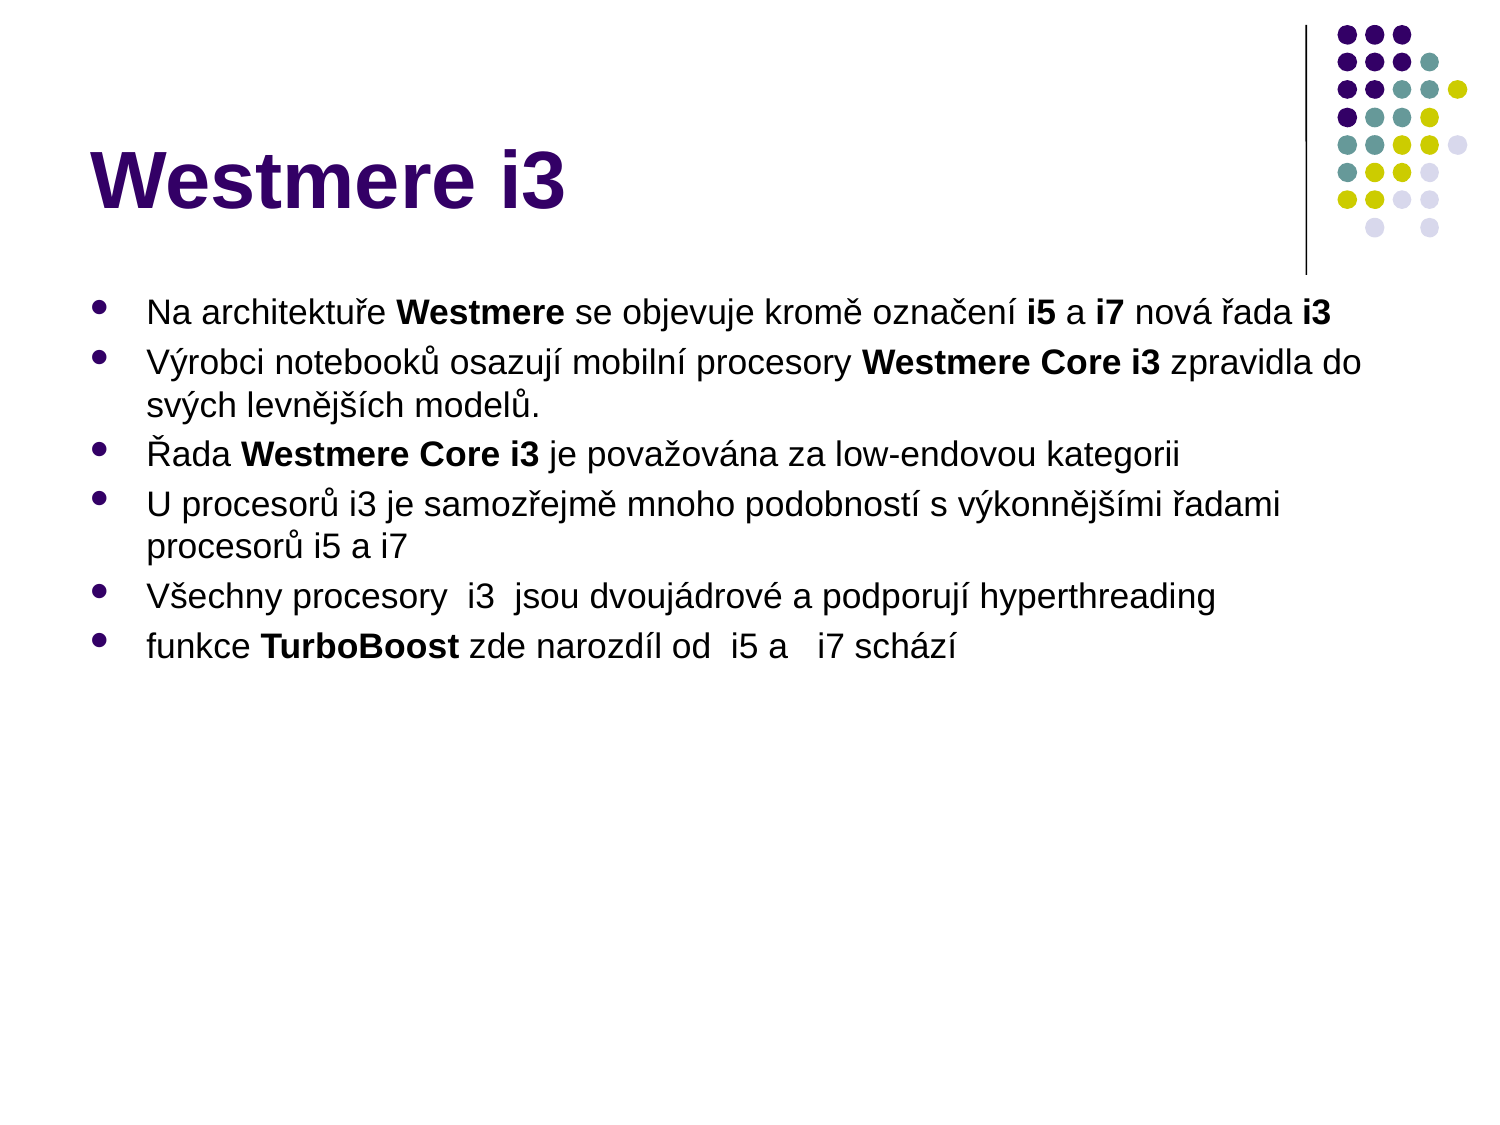

# Westmere i3
Na architektuře Westmere se objevuje kromě označení i5 a i7 nová řada i3
Výrobci notebooků osazují mobilní procesory Westmere Core i3 zpravidla do svých levnějších modelů.
Řada Westmere Core i3 je považována za low-endovou kategorii
U procesorů i3 je samozřejmě mnoho podobností s výkonnějšími řadami procesorů i5 a i7
Všechny procesory  i3  jsou dvoujádrové a podporují hyperthreading
funkce TurboBoost zde narozdíl od  i5 a   i7 schází